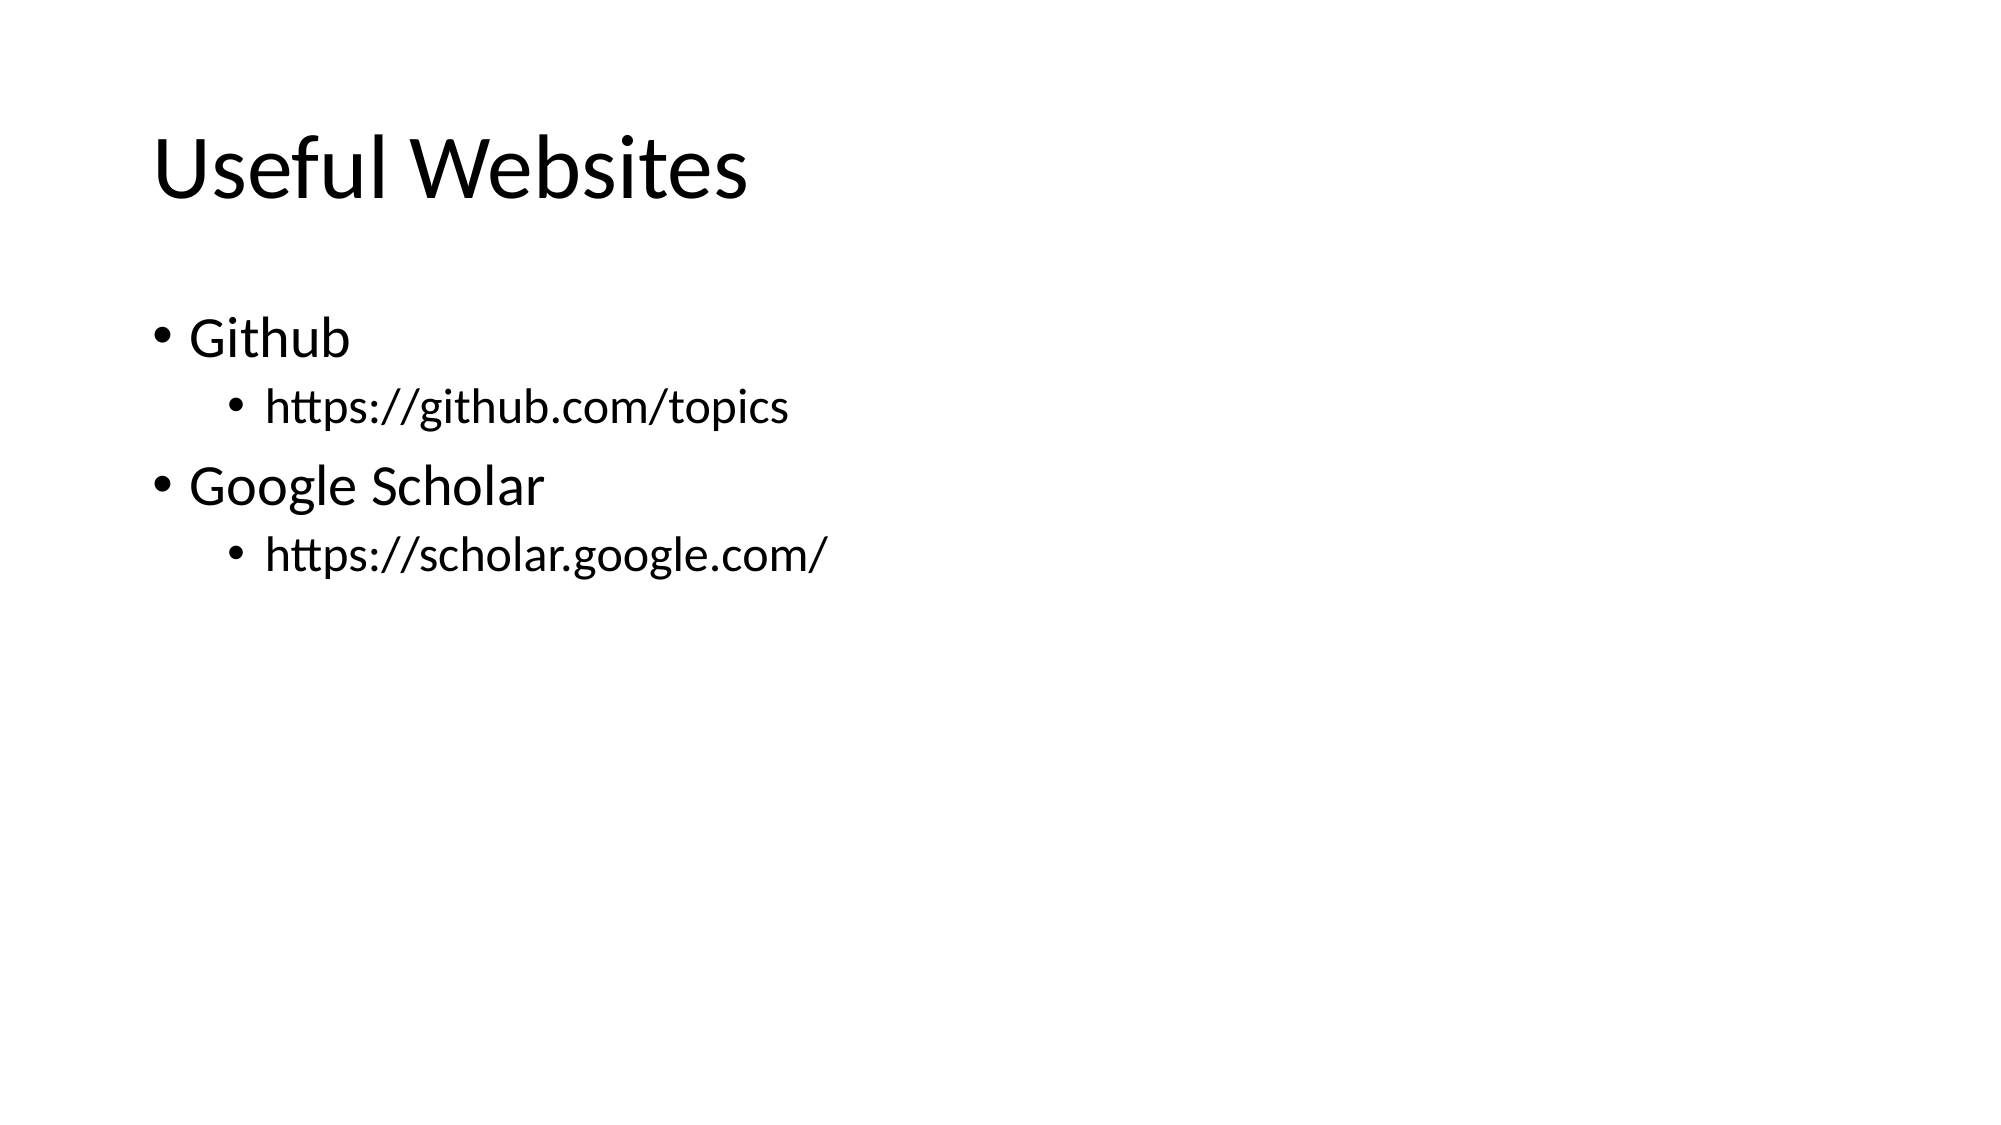

# Useful Websites
Github
https://github.com/topics
Google Scholar
https://scholar.google.com/